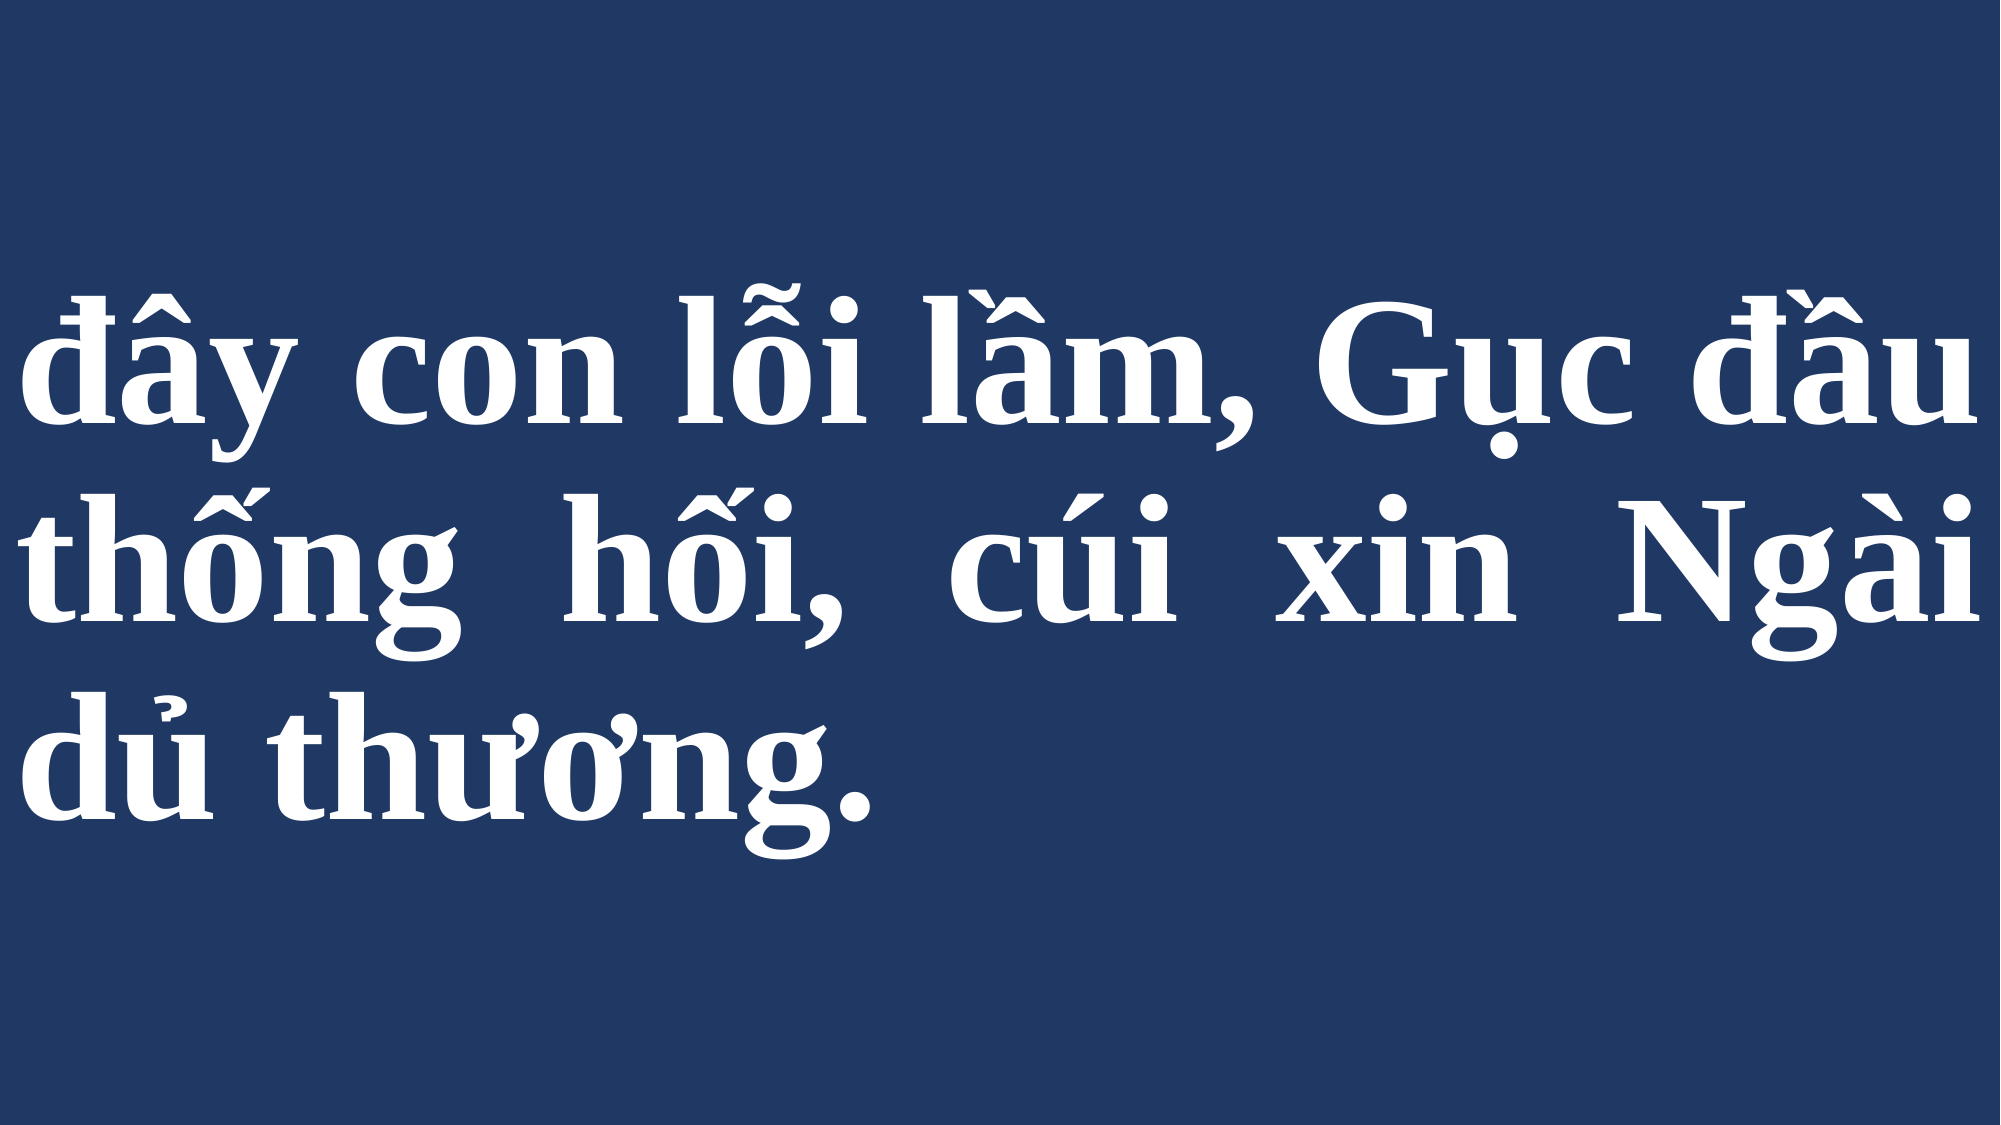

# đây con lỗi lầm, Gục đầu thống hối, cúi xin Ngài dủ thương.